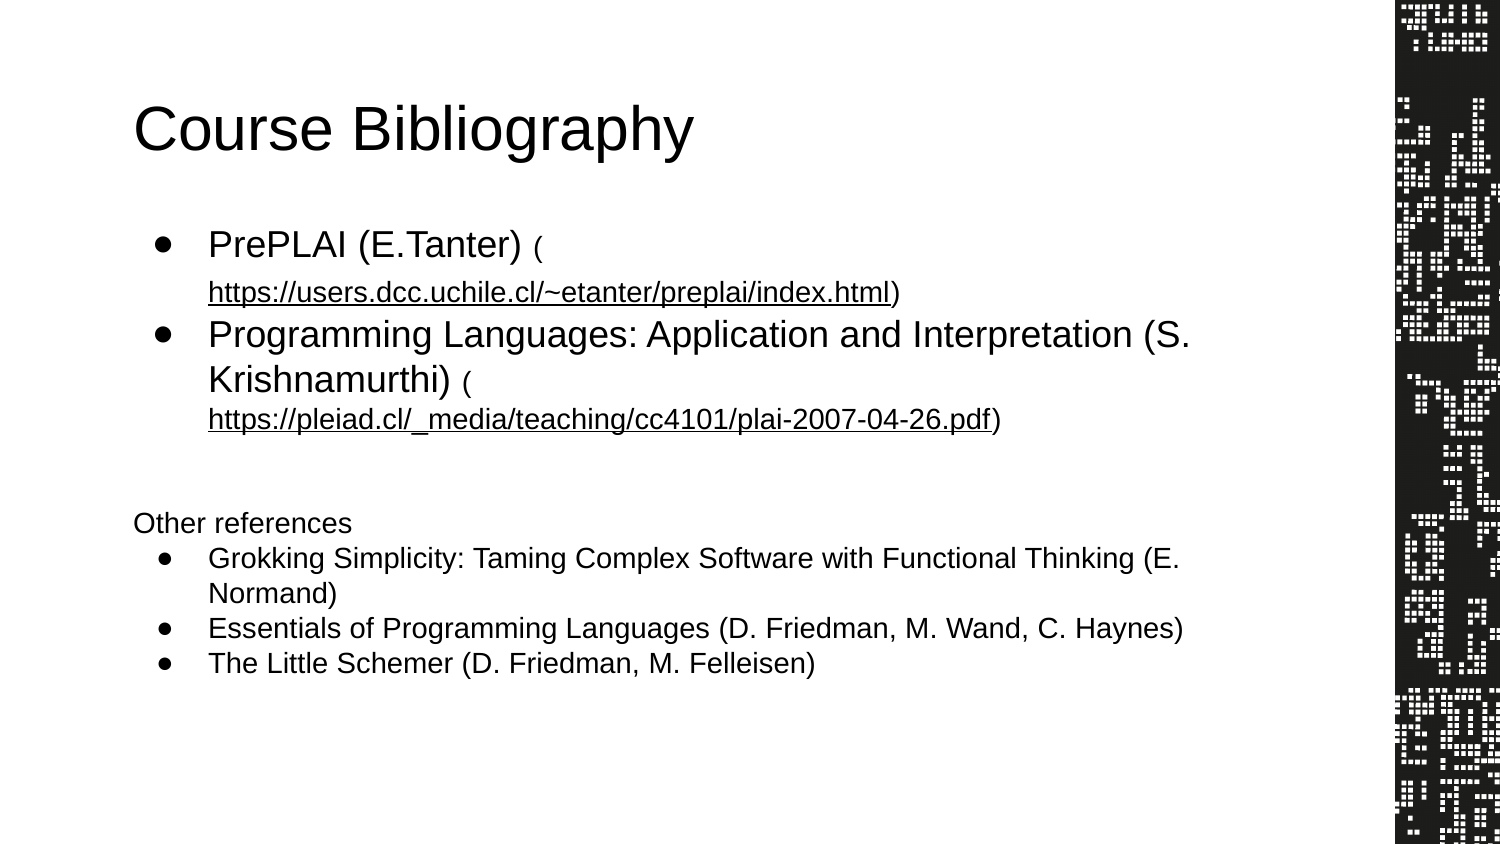

Course Bibliography
PrePLAI (E.Tanter) (https://users.dcc.uchile.cl/~etanter/preplai/index.html)
Programming Languages: Application and Interpretation (S. Krishnamurthi) (https://pleiad.cl/_media/teaching/cc4101/plai-2007-04-26.pdf)

Other references
Grokking Simplicity: Taming Complex Software with Functional Thinking (E. Normand)
Essentials of Programming Languages (D. Friedman, M. Wand, C. Haynes)
The Little Schemer (D. Friedman, M. Felleisen)